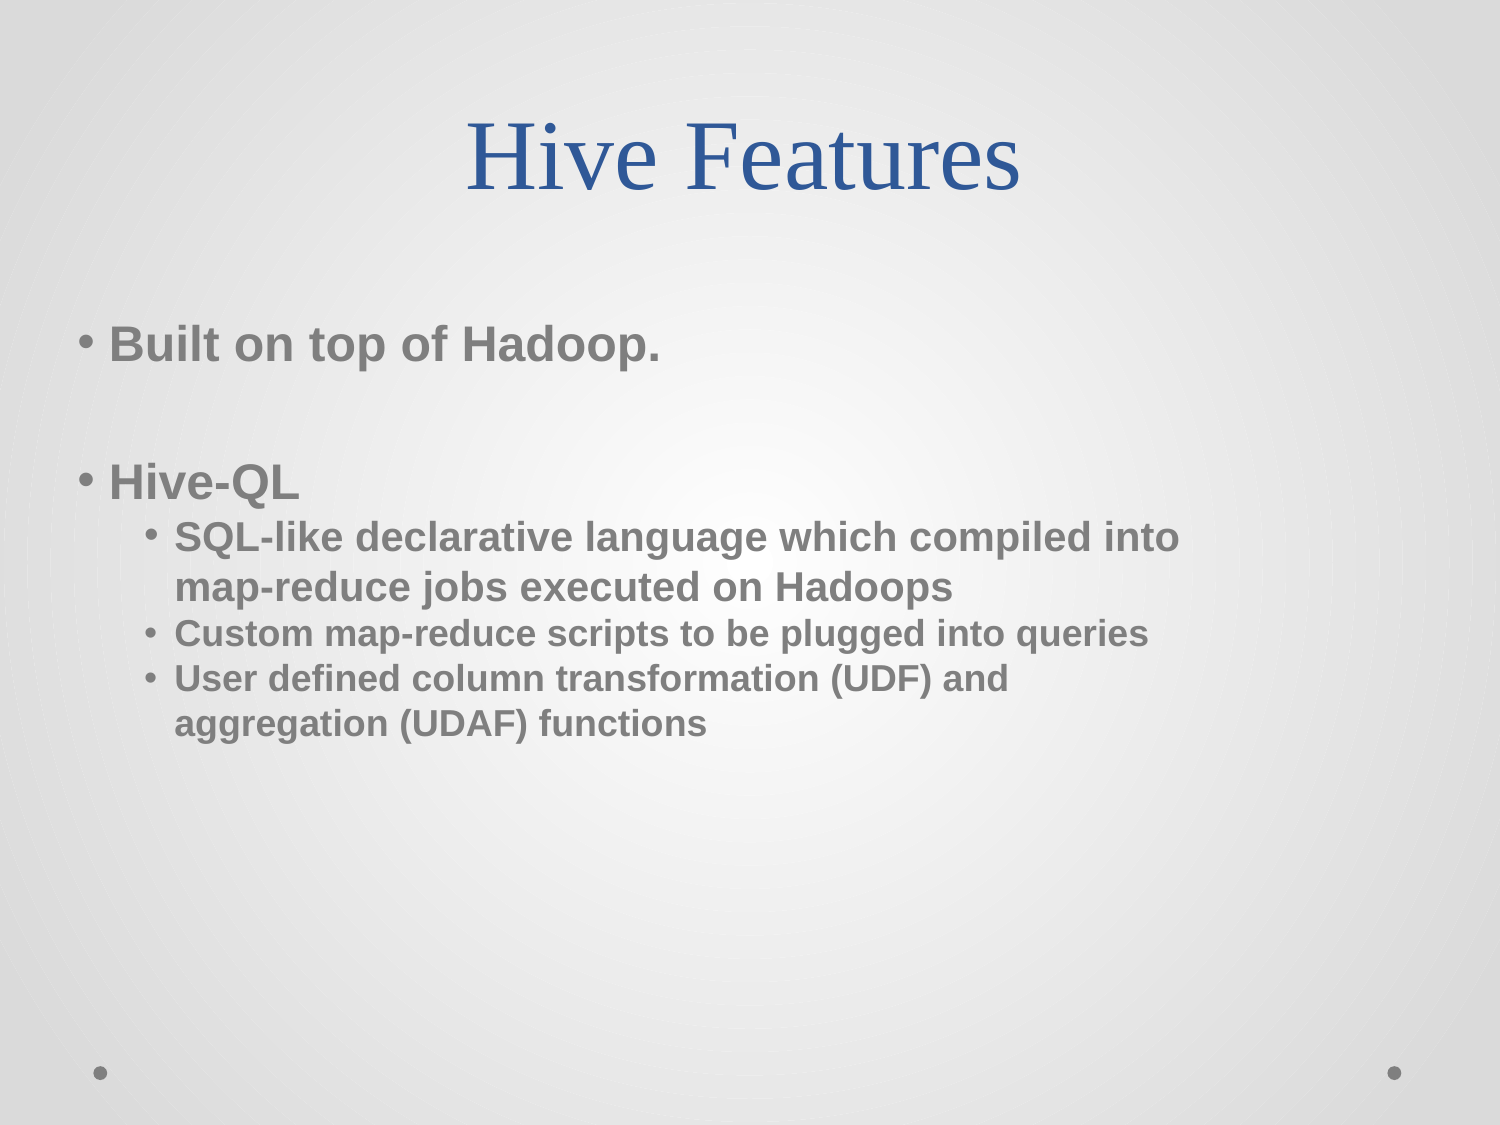

# Hive Features

Built on top of Hadoop.

Hive-QL
SQL-like declarative language which compiled into map-reduce jobs executed on Hadoops
Custom map-reduce scripts to be plugged into queries
User defined column transformation (UDF) and aggregation (UDAF) functions